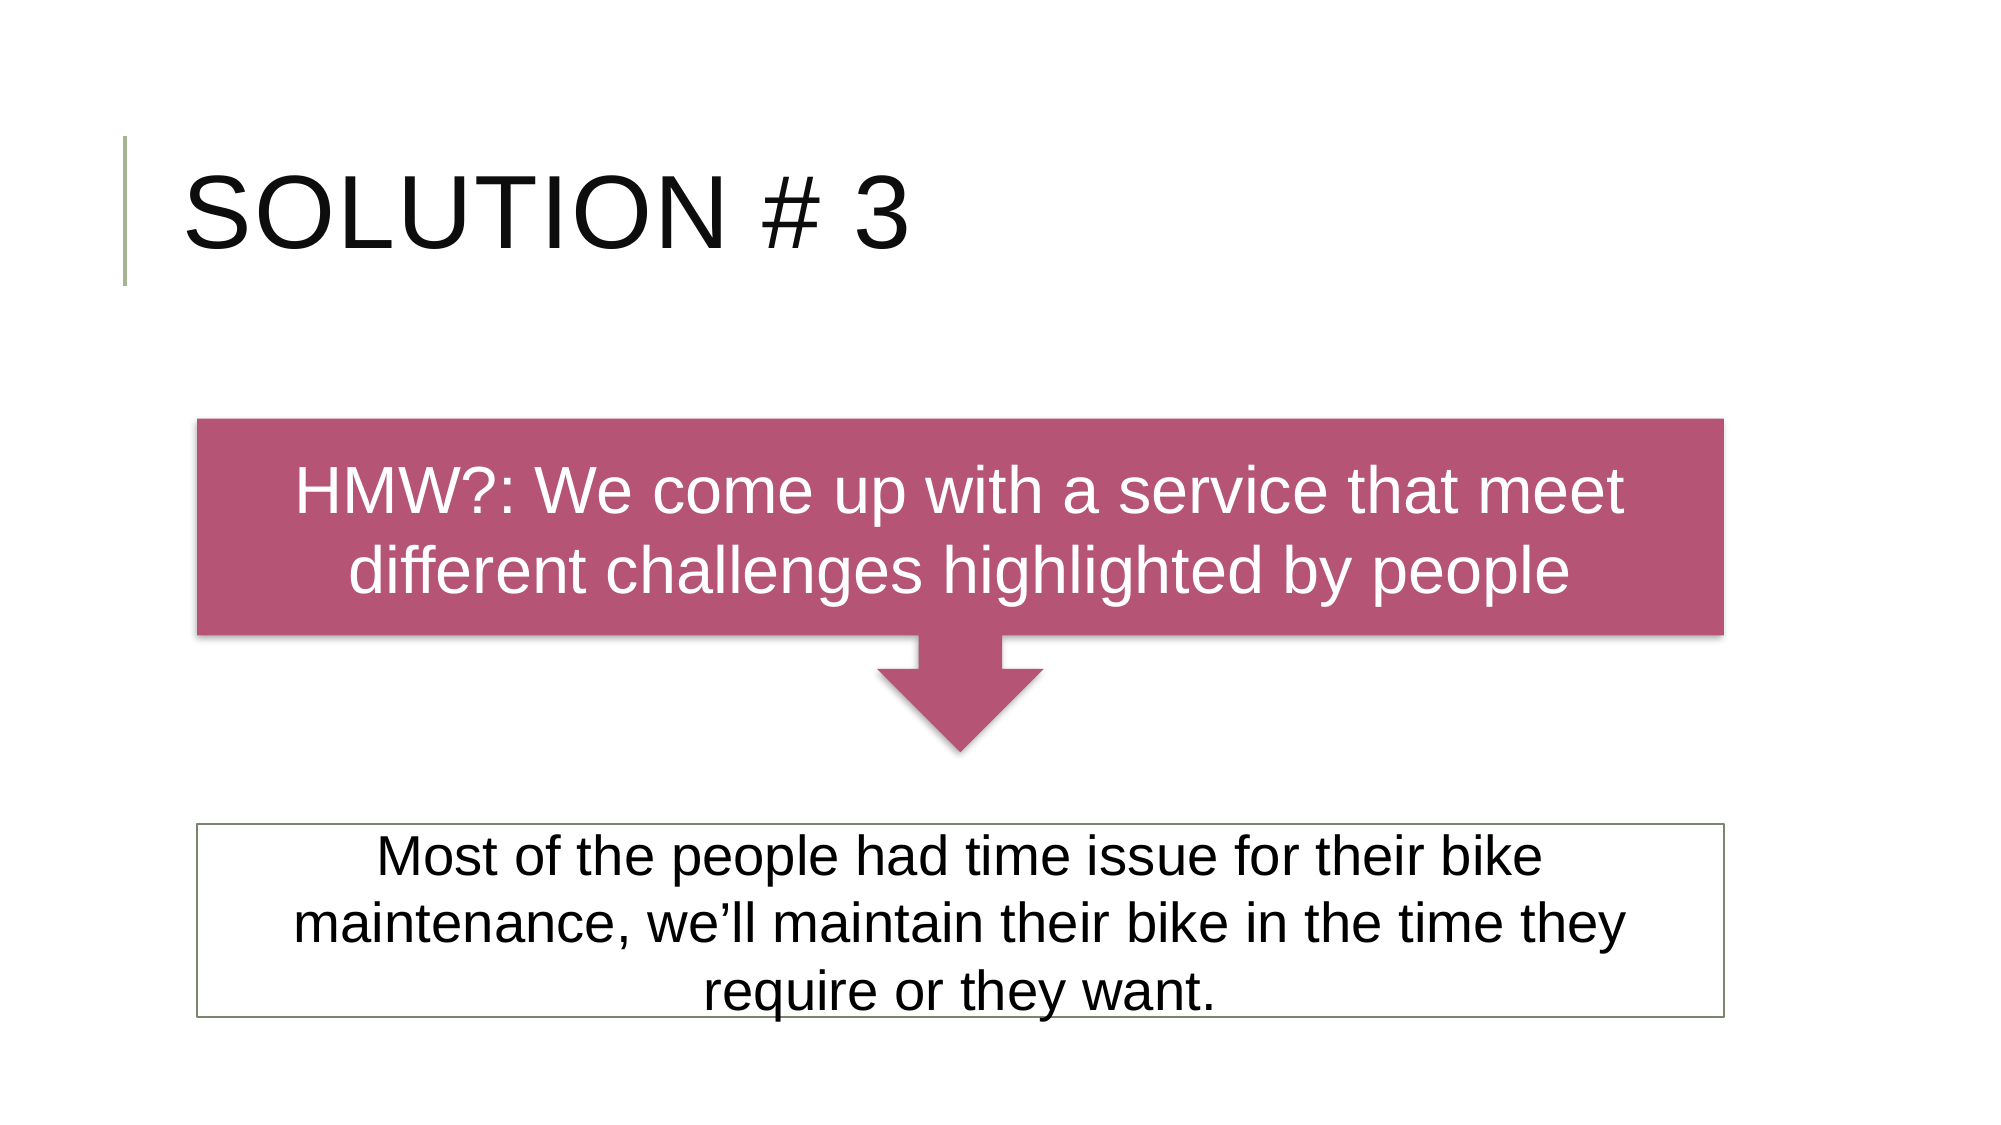

# Solution # 3
HMW?: We come up with a service that meet different challenges highlighted by people
Most of the people had time issue for their bike maintenance, we’ll maintain their bike in the time they require or they want.